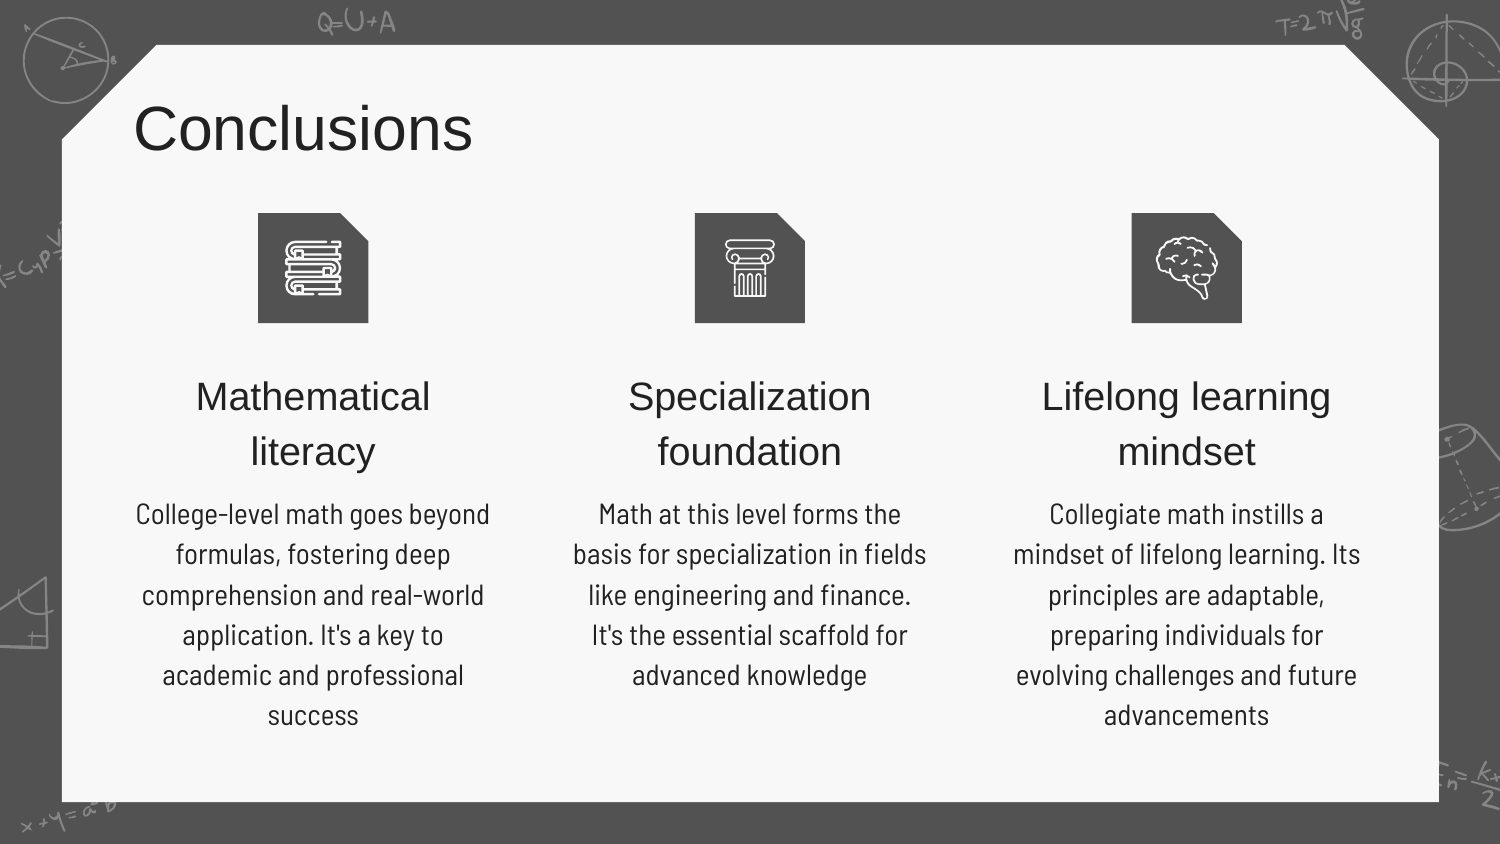

# Conclusions

Mathematical literacy
Specialization foundation
Lifelong learning mindset
College-level math goes beyond formulas, fostering deep comprehension and real-world application. It's a key to academic and professional success
Math at this level forms the basis for specialization in fields like engineering and finance. It's the essential scaffold for advanced knowledge
Collegiate math instills a mindset of lifelong learning. Its principles are adaptable, preparing individuals for evolving challenges and future advancements